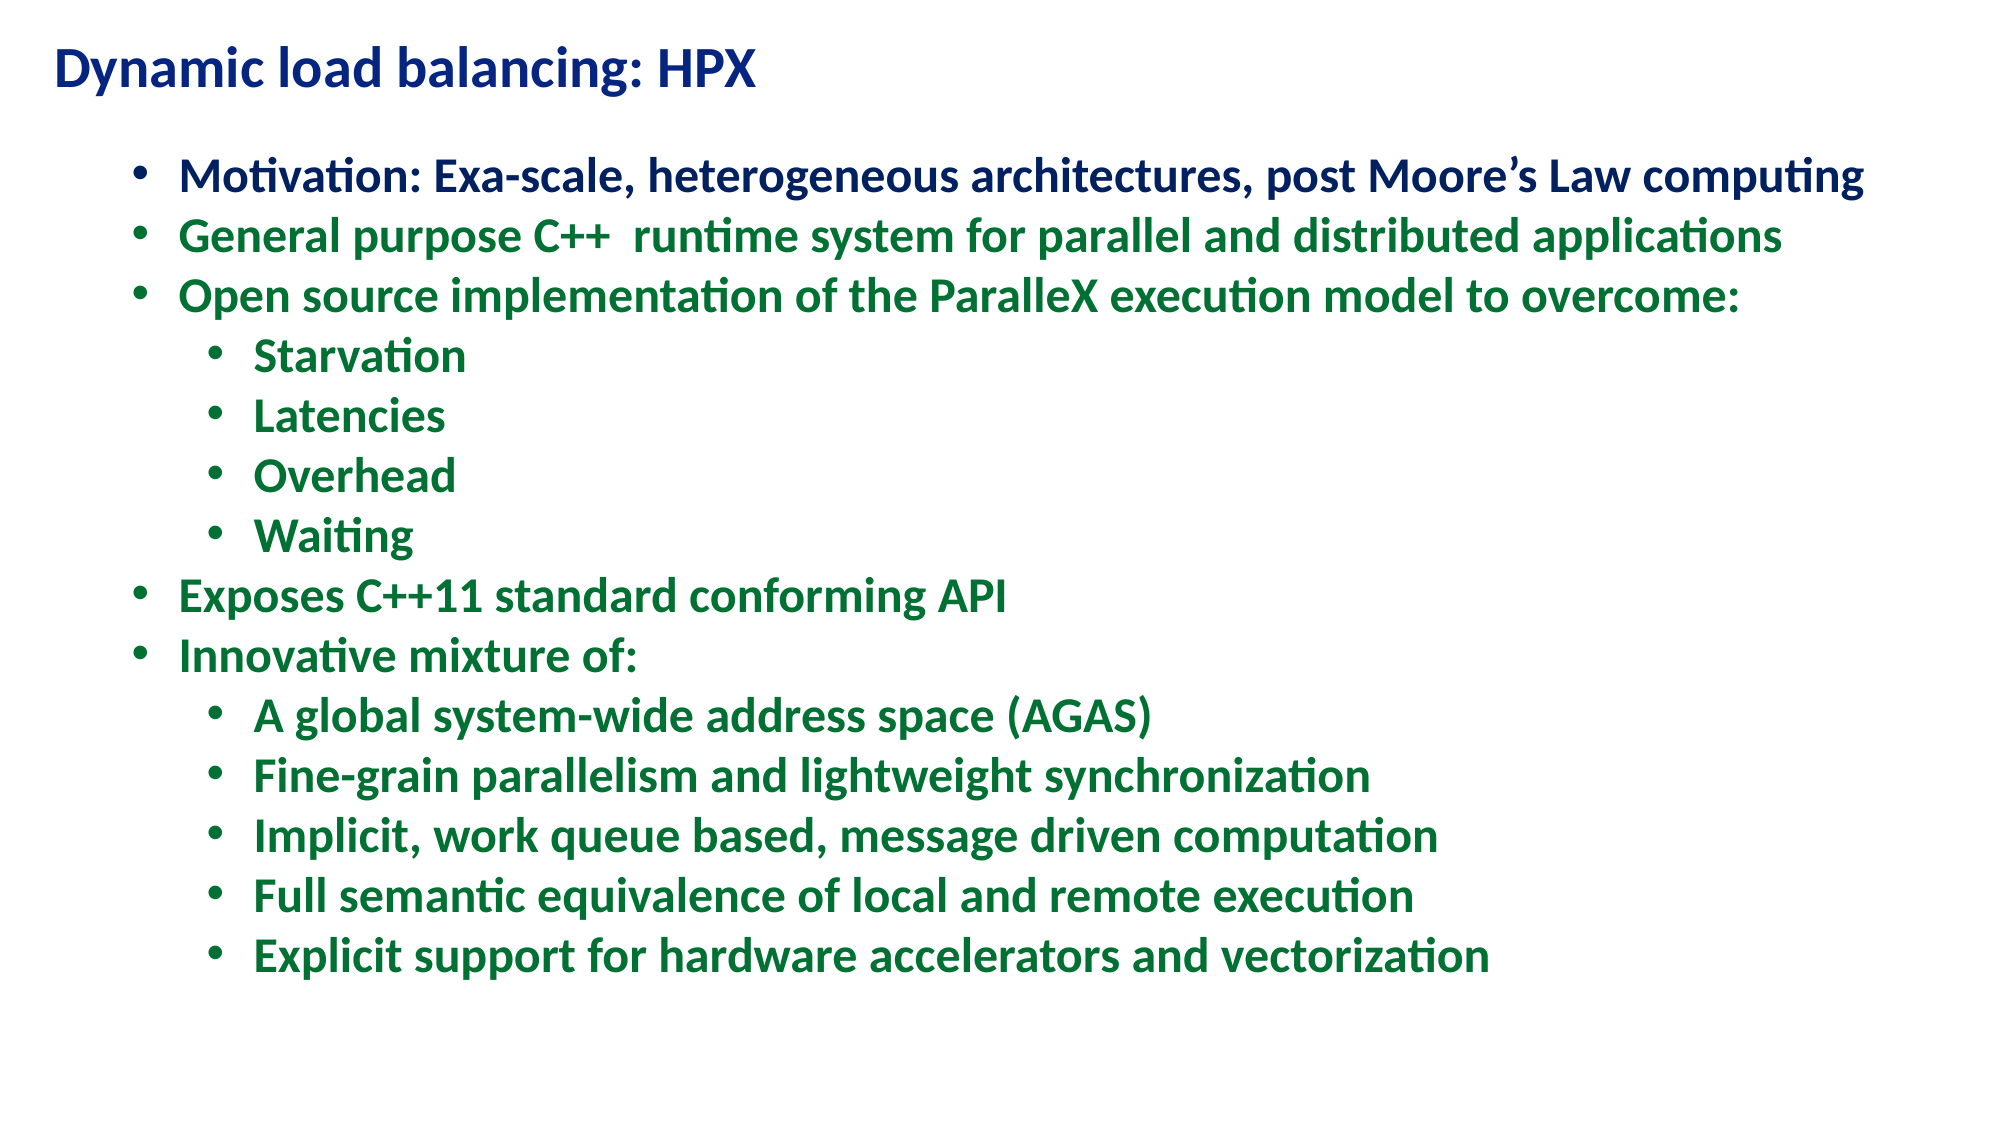

Dynamic load balancing: HPX

Motivation: Exa-scale, heterogeneous architectures, post Moore’s Law computing
General purpose C++  runtime system for parallel and distributed applications
Open source implementation of the ParalleX execution model to overcome:
Starvation
Latencies
Overhead
Waiting
Exposes C++11 standard conforming API
Innovative mixture of:
A global system-wide address space (AGAS)
Fine-grain parallelism and lightweight synchronization
Implicit, work queue based, message driven computation
Full semantic equivalence of local and remote execution
Explicit support for hardware accelerators and vectorization